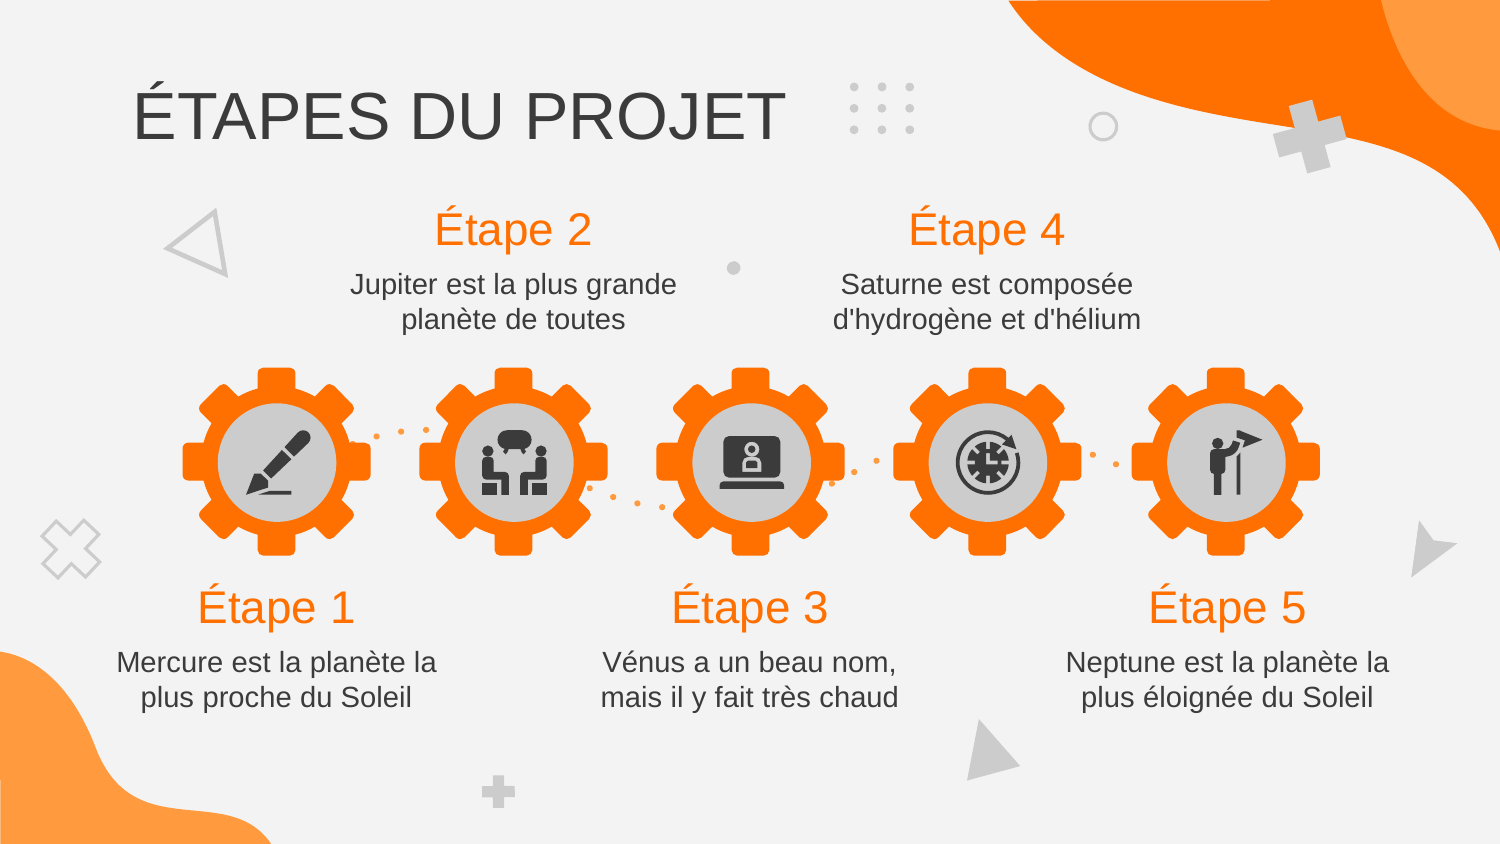

# ÉTAPES DU PROJET

Étape 2
Étape 4

Jupiter est la plus grande planète de toutes
Saturne est composée d'hydrogène et d'hélium

Étape 1
Étape 3
Étape 5
Vénus a un beau nom, mais il y fait très chaud
Neptune est la planète la plus éloignée du Soleil
Mercure est la planète la plus proche du Soleil